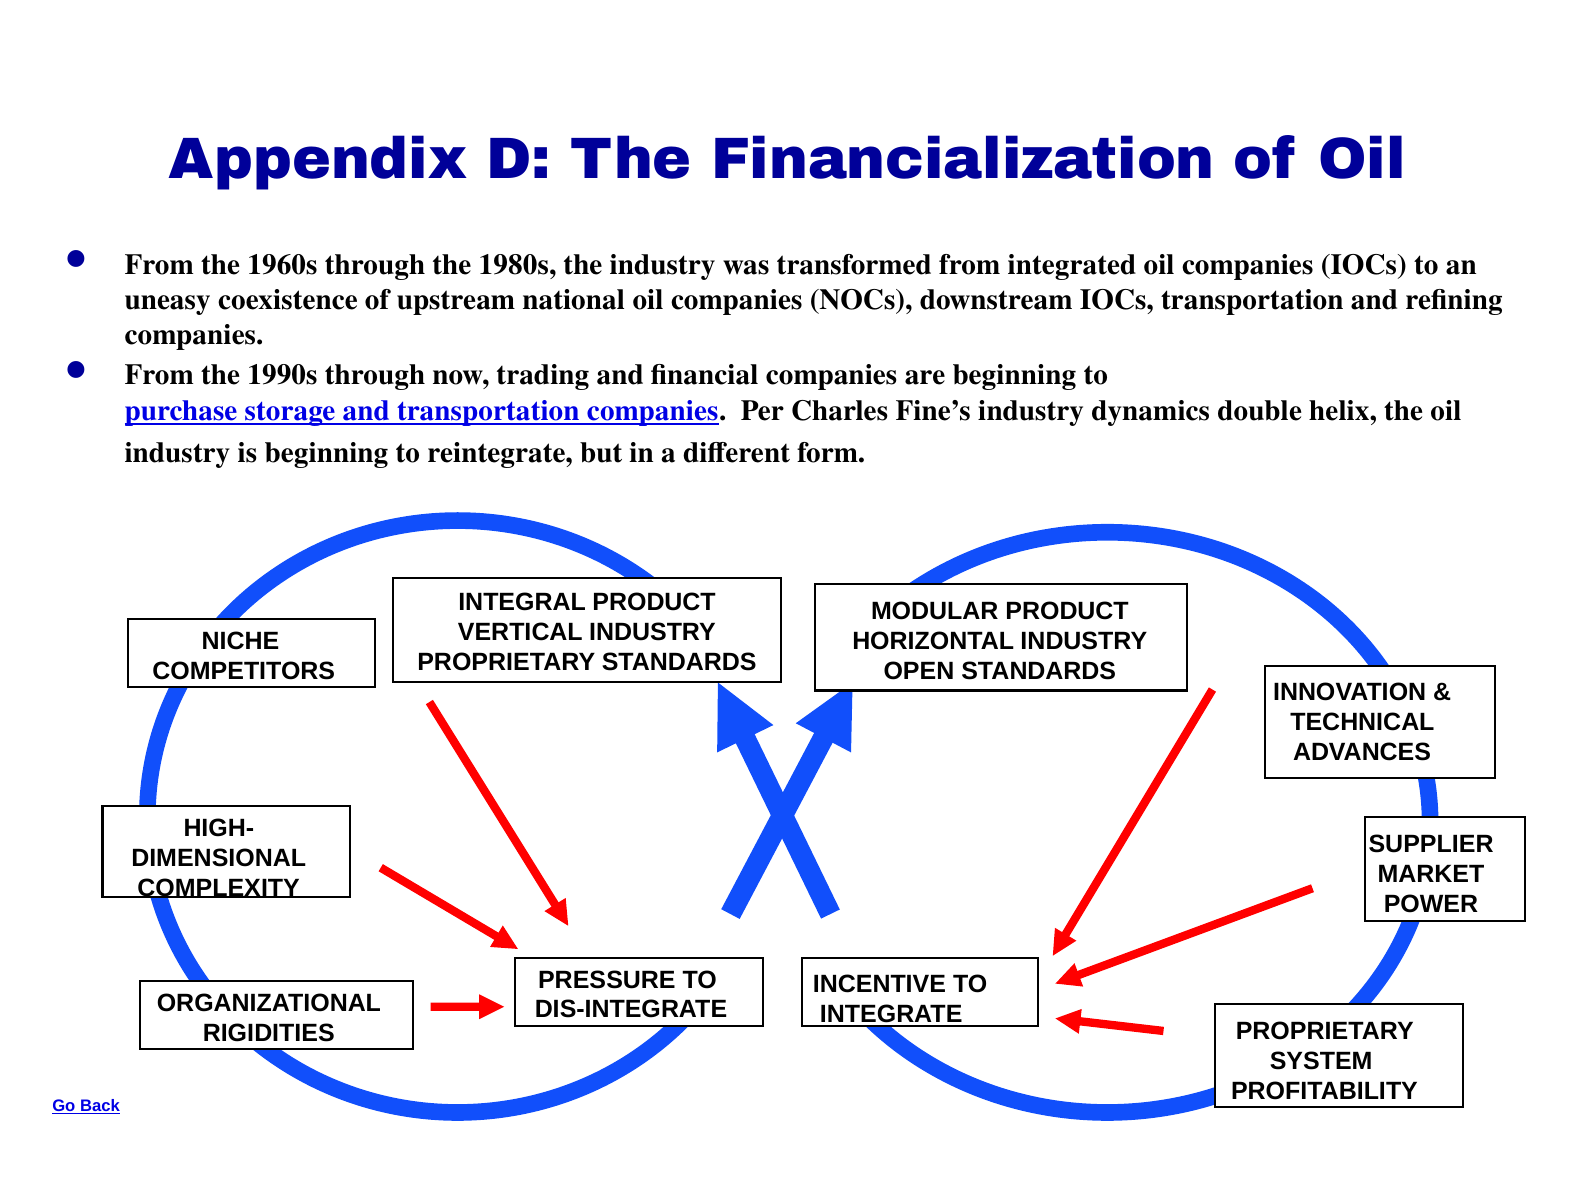

# Appendix D: The Financialization of Oil
From the 1960s through the 1980s, the industry was transformed from integrated oil companies (IOCs) to an uneasy coexistence of upstream national oil companies (NOCs), downstream IOCs, transportation and refining companies.
From the 1990s through now, trading and financial companies are beginning to purchase storage and transportation companies.  Per Charles Fine’s industry dynamics double helix, the oil industry is beginning to reintegrate, but in a different form.

INTEGRAL PRODUCT
VERTICAL INDUSTRY
PROPRIETARY STANDARDS

MODULAR PRODUCT
HORIZONTAL INDUSTRY
OPEN STANDARDS
NICHE
COMPETITORS

INNOVATION & TECHNICAL ADVANCES

HIGH-
DIMENSIONAL
COMPLEXITY

SUPPLIER
MARKET POWER

PRESSURE TO
DIS-INTEGRATE

INCENTIVE TO
 INTEGRATE
ORGANIZATIONAL
RIGIDITIES

PROPRIETARY SYSTEM
PROFITABILITY

Go Back